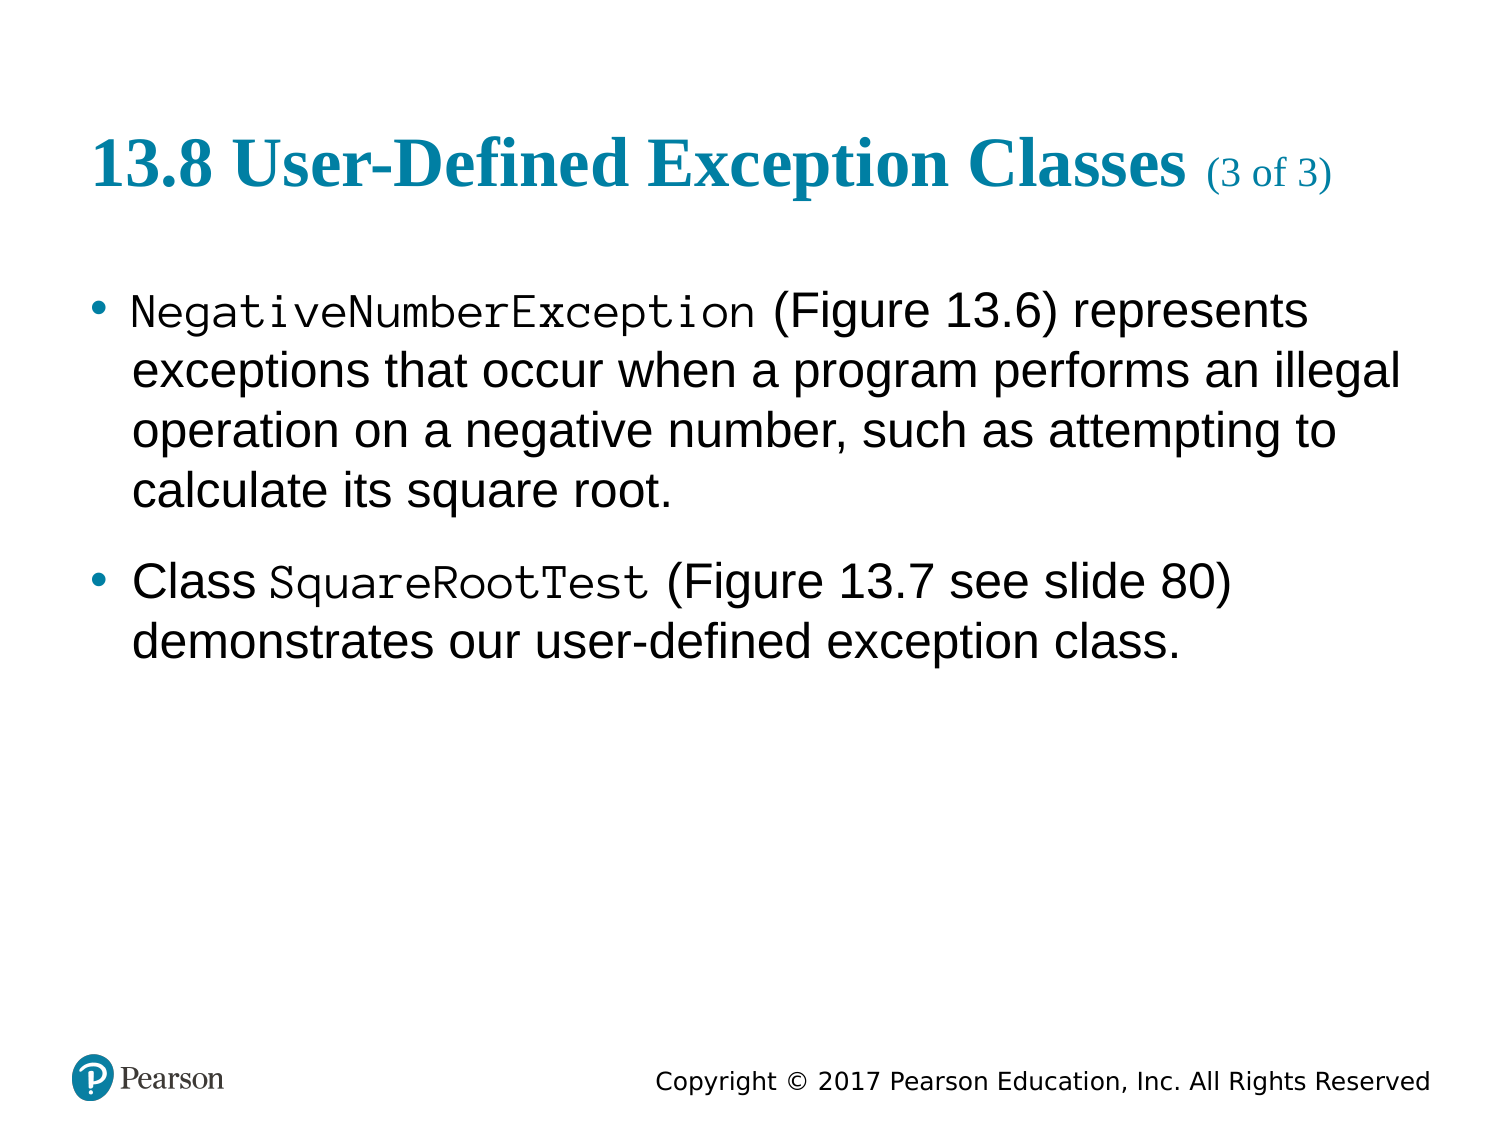

# 13.8 User-Defined Exception Classes (3 of 3)
NegativeNumberException (Figure 13.6) represents exceptions that occur when a program performs an illegal operation on a negative number, such as attempting to calculate its square root.
Class SquareRootTest (Figure 13.7 see slide 80) demonstrates our user-defined exception class.